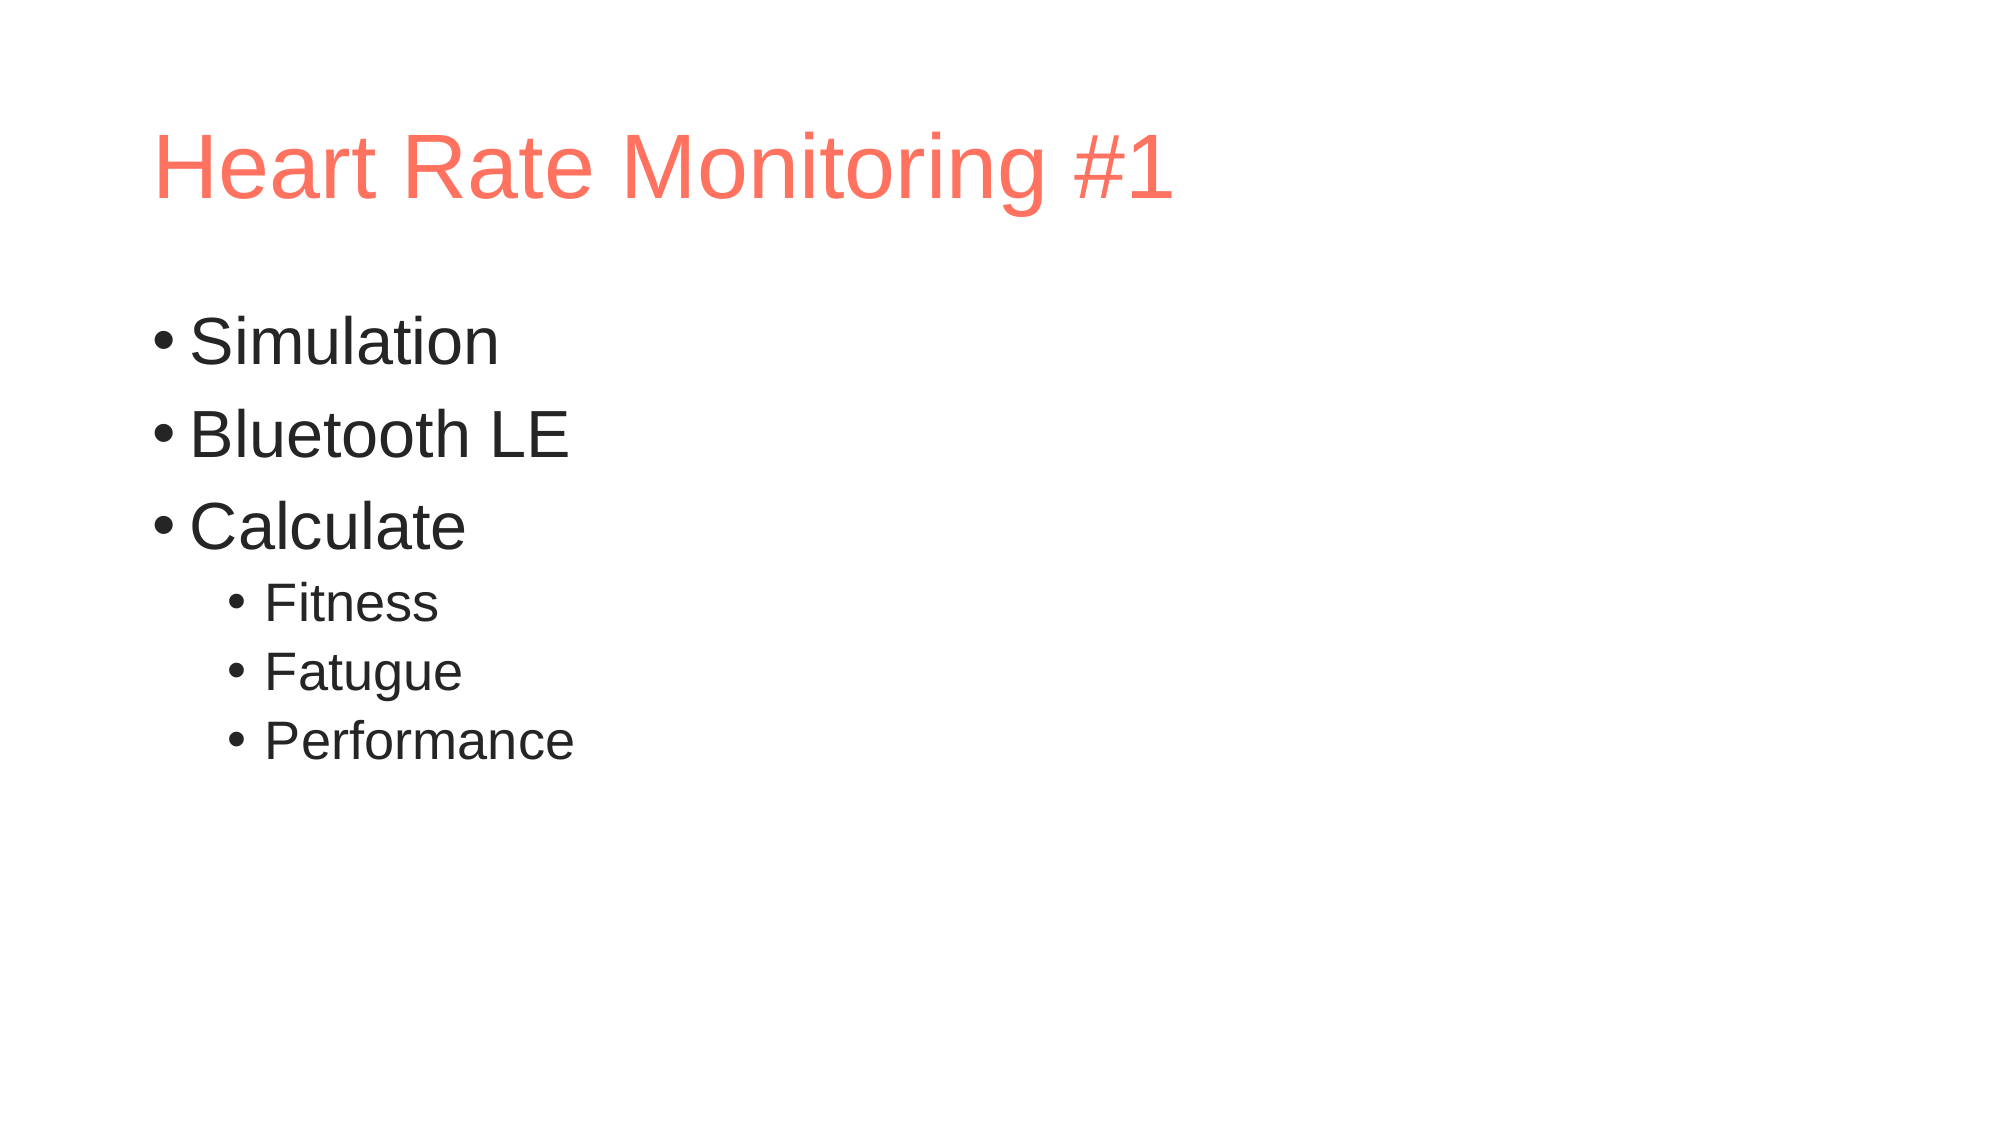

# Heart Rate Monitoring #1
Simulation
Bluetooth LE
Calculate
Fitness
Fatugue
Performance